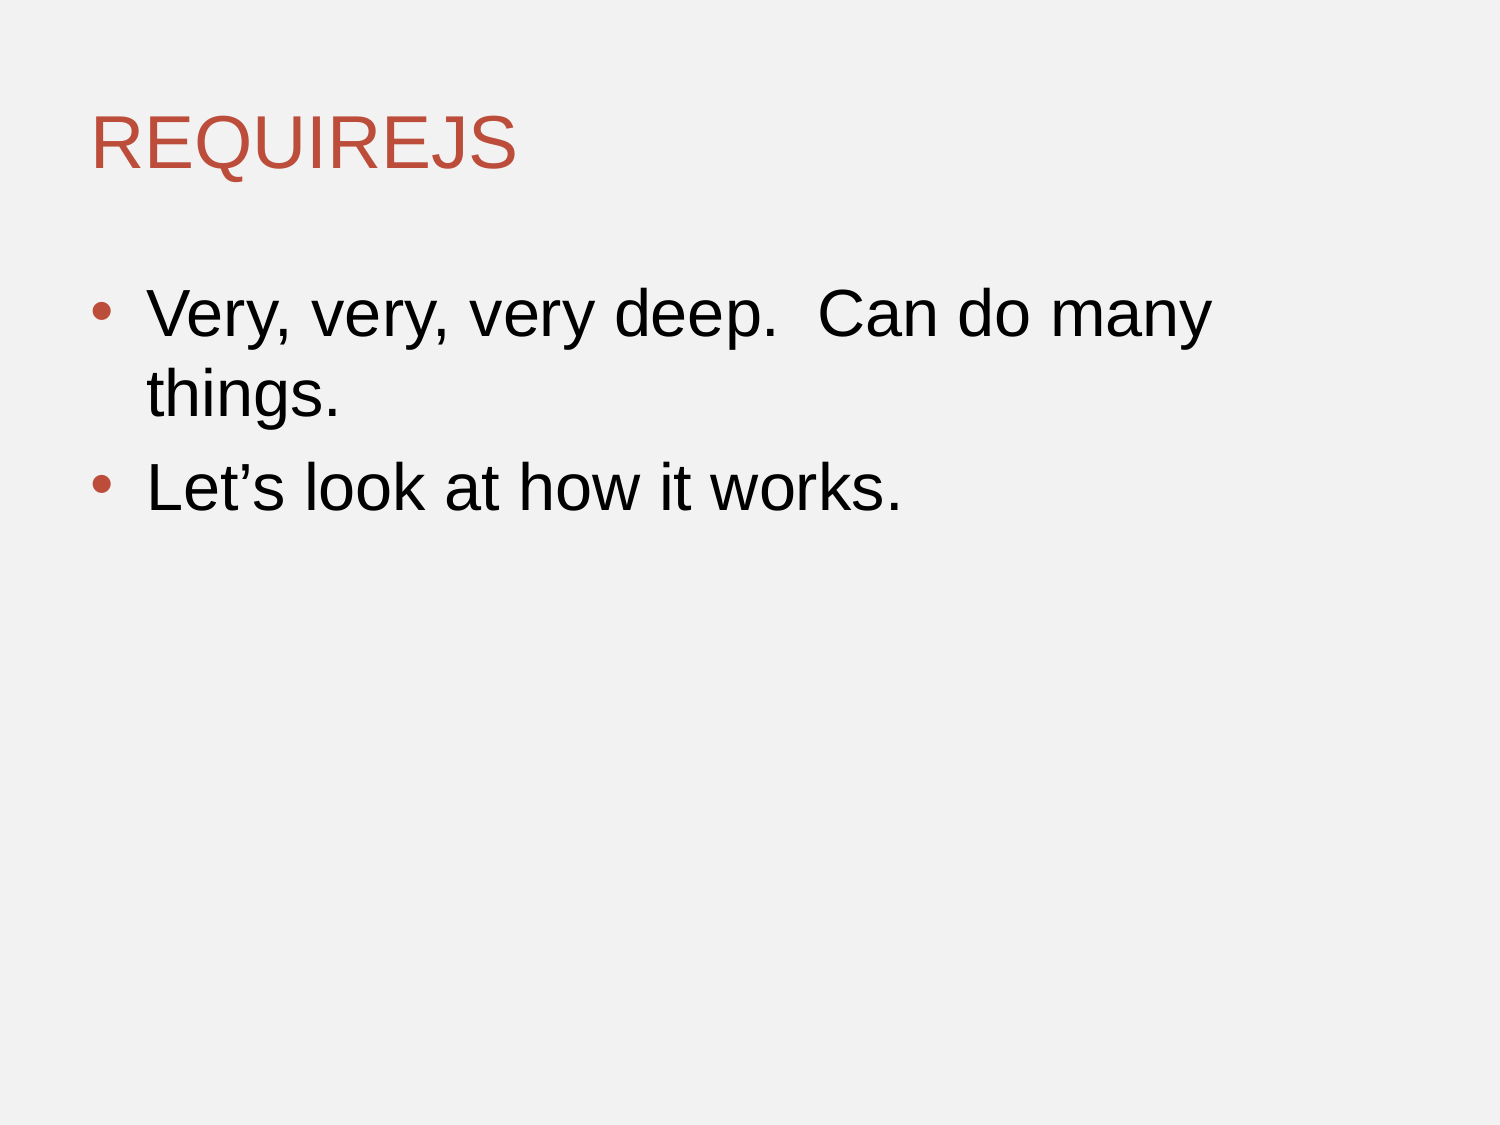

# RequireJS
Very, very, very deep.  Can do many things.
Let’s look at how it works.